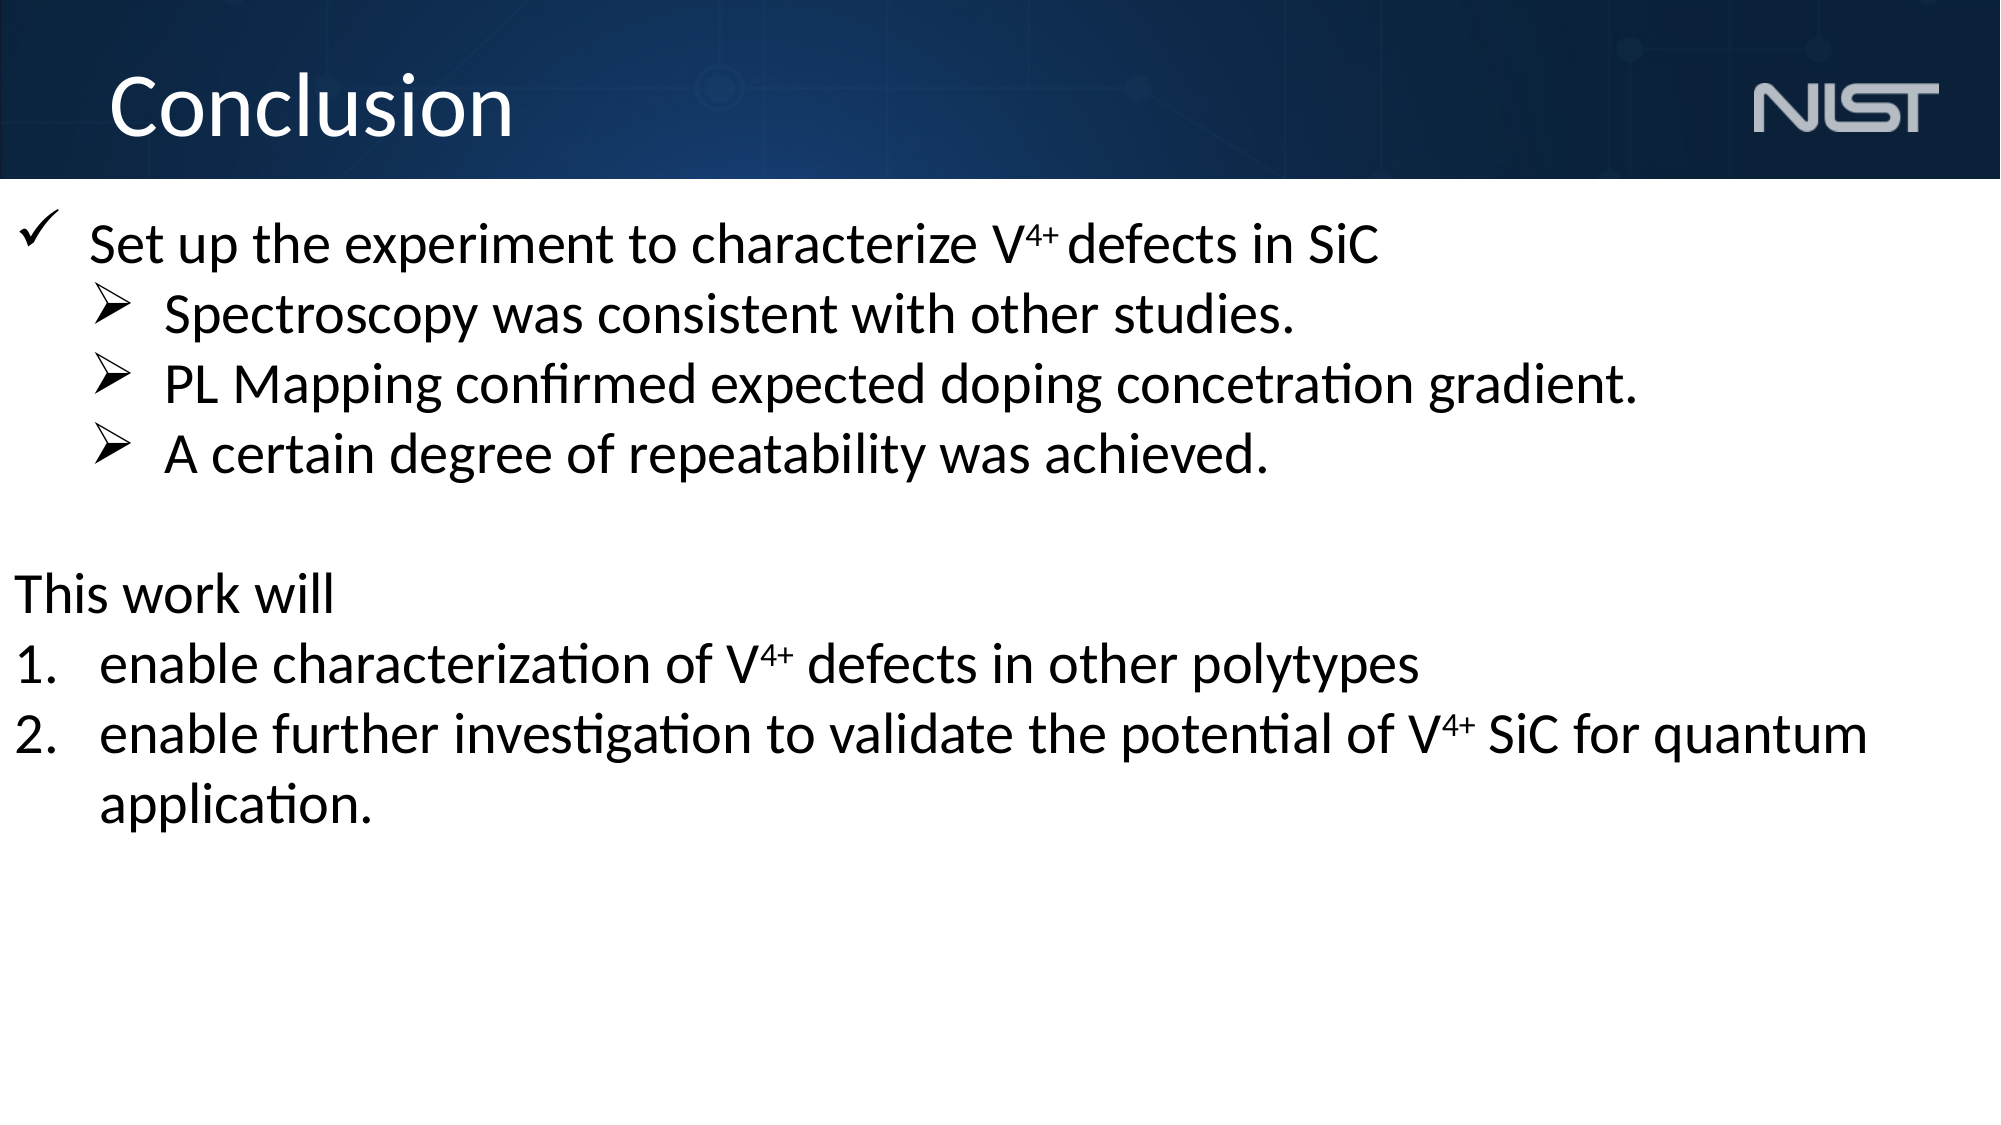

# Conclusion
Set up the experiment to characterize V4+ defects in SiC
Spectroscopy was consistent with other studies.
PL Mapping confirmed expected doping concetration gradient.
A certain degree of repeatability was achieved.

This work will
enable characterization of V4+ defects in other polytypes
enable further investigation to validate the potential of V4+ SiC for quantum application.